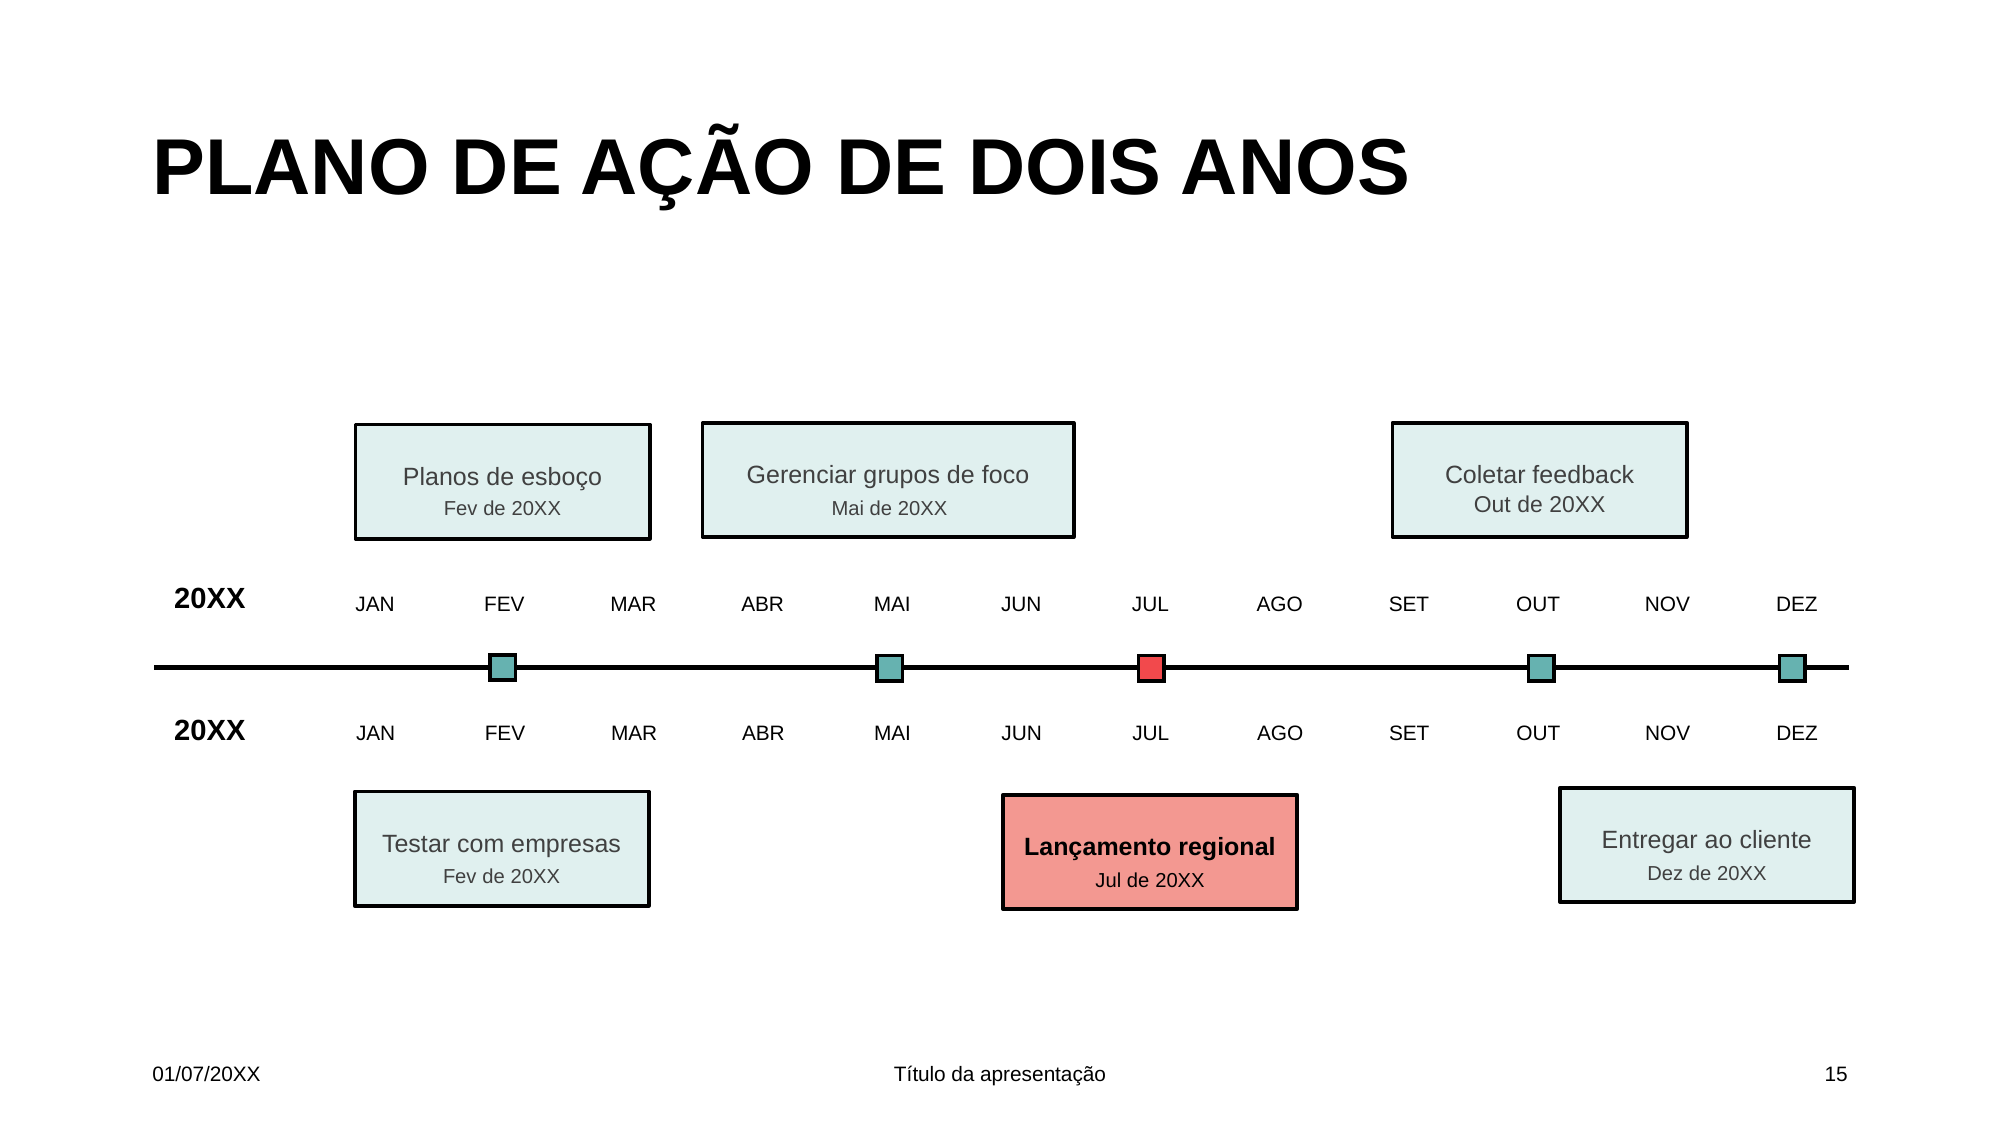

# PLANO DE AÇÃO DE DOIS ANOS
Coletar feedback
Gerenciar grupos de foco
Planos de esboço
Out de 20XX
Fev de 20XX
Mai de 20XX
20XX
JAN
FEV
MAR
ABR
MAI
JUN
JUL
AGO
SET
OUT
NOV
DEZ

20XX
JAN
FEV
MAR
ABR
MAI
JUN
JUL
AGO
SET
OUT
NOV
DEZ
Entregar ao cliente
Testar com empresas
Lançamento regional
Dez de 20XX
Fev de 20XX
Jul de 20XX
01/07/20XX
Título da apresentação
15